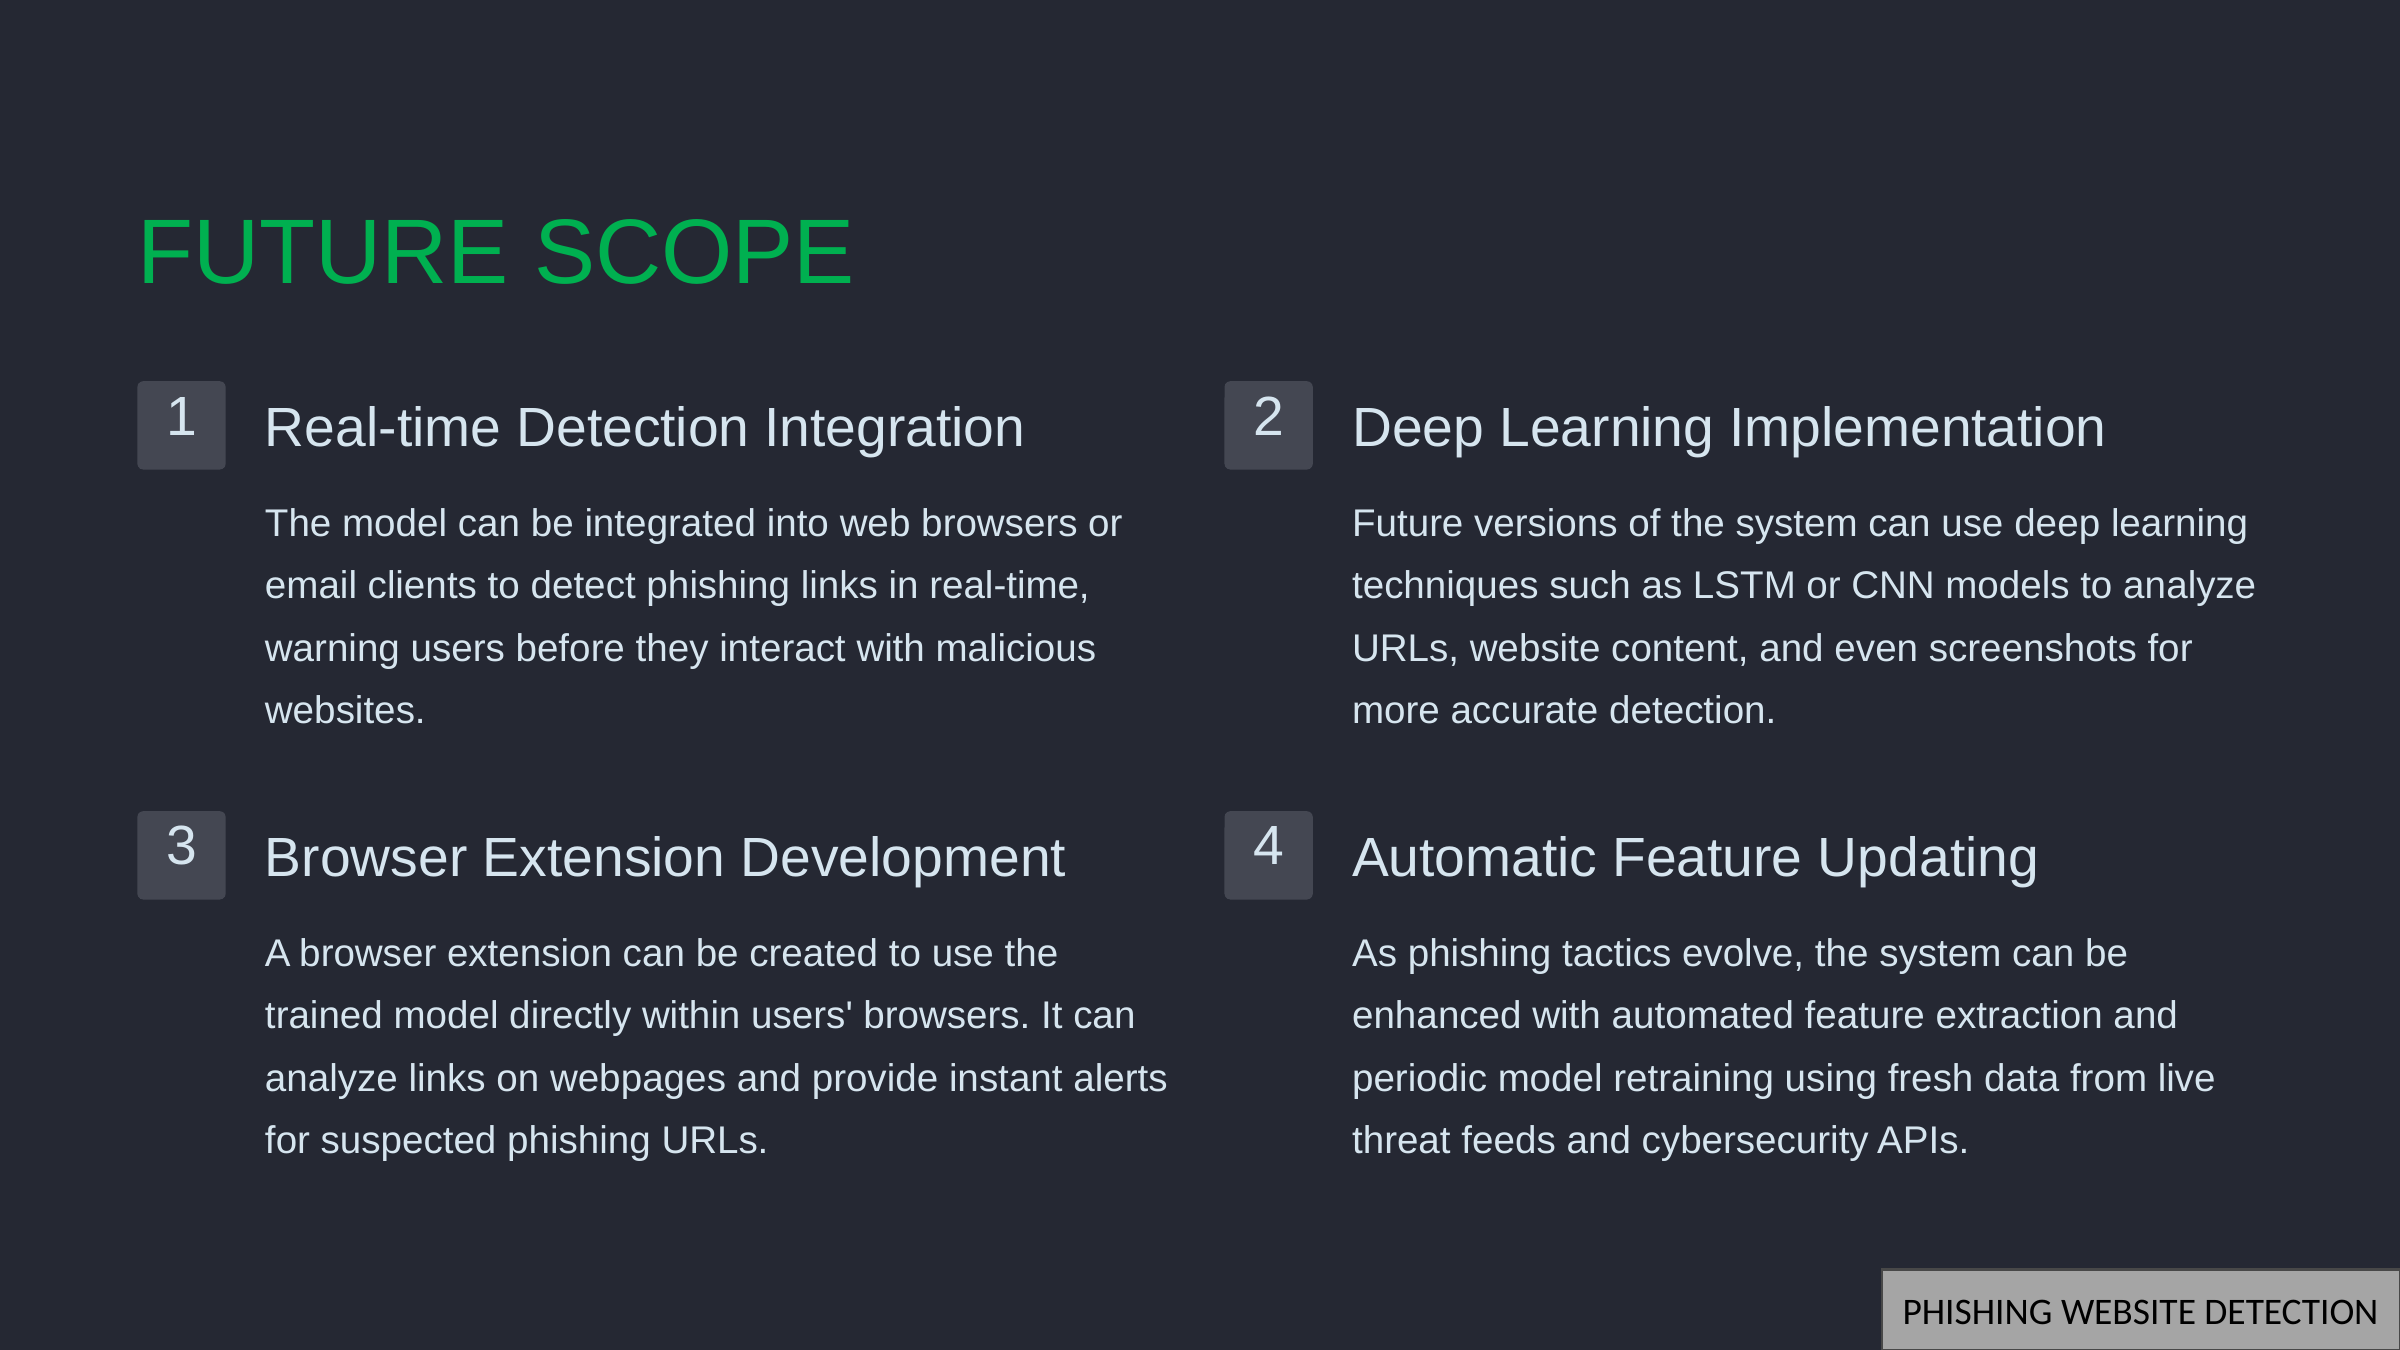

FUTURE SCOPE

Real-time Detection Integration
Deep Learning Implementation
1
2
The model can be integrated into web browsers or email clients to detect phishing links in real-time, warning users before they interact with malicious websites.
Future versions of the system can use deep learning techniques such as LSTM or CNN models to analyze URLs, website content, and even screenshots for more accurate detection.

Browser Extension Development
Automatic Feature Updating
3
4
A browser extension can be created to use the trained model directly within users' browsers. It can analyze links on webpages and provide instant alerts for suspected phishing URLs.
As phishing tactics evolve, the system can be enhanced with automated feature extraction and periodic model retraining using fresh data from live threat feeds and cybersecurity APIs.
PHISHING WEBSITE DETECTION